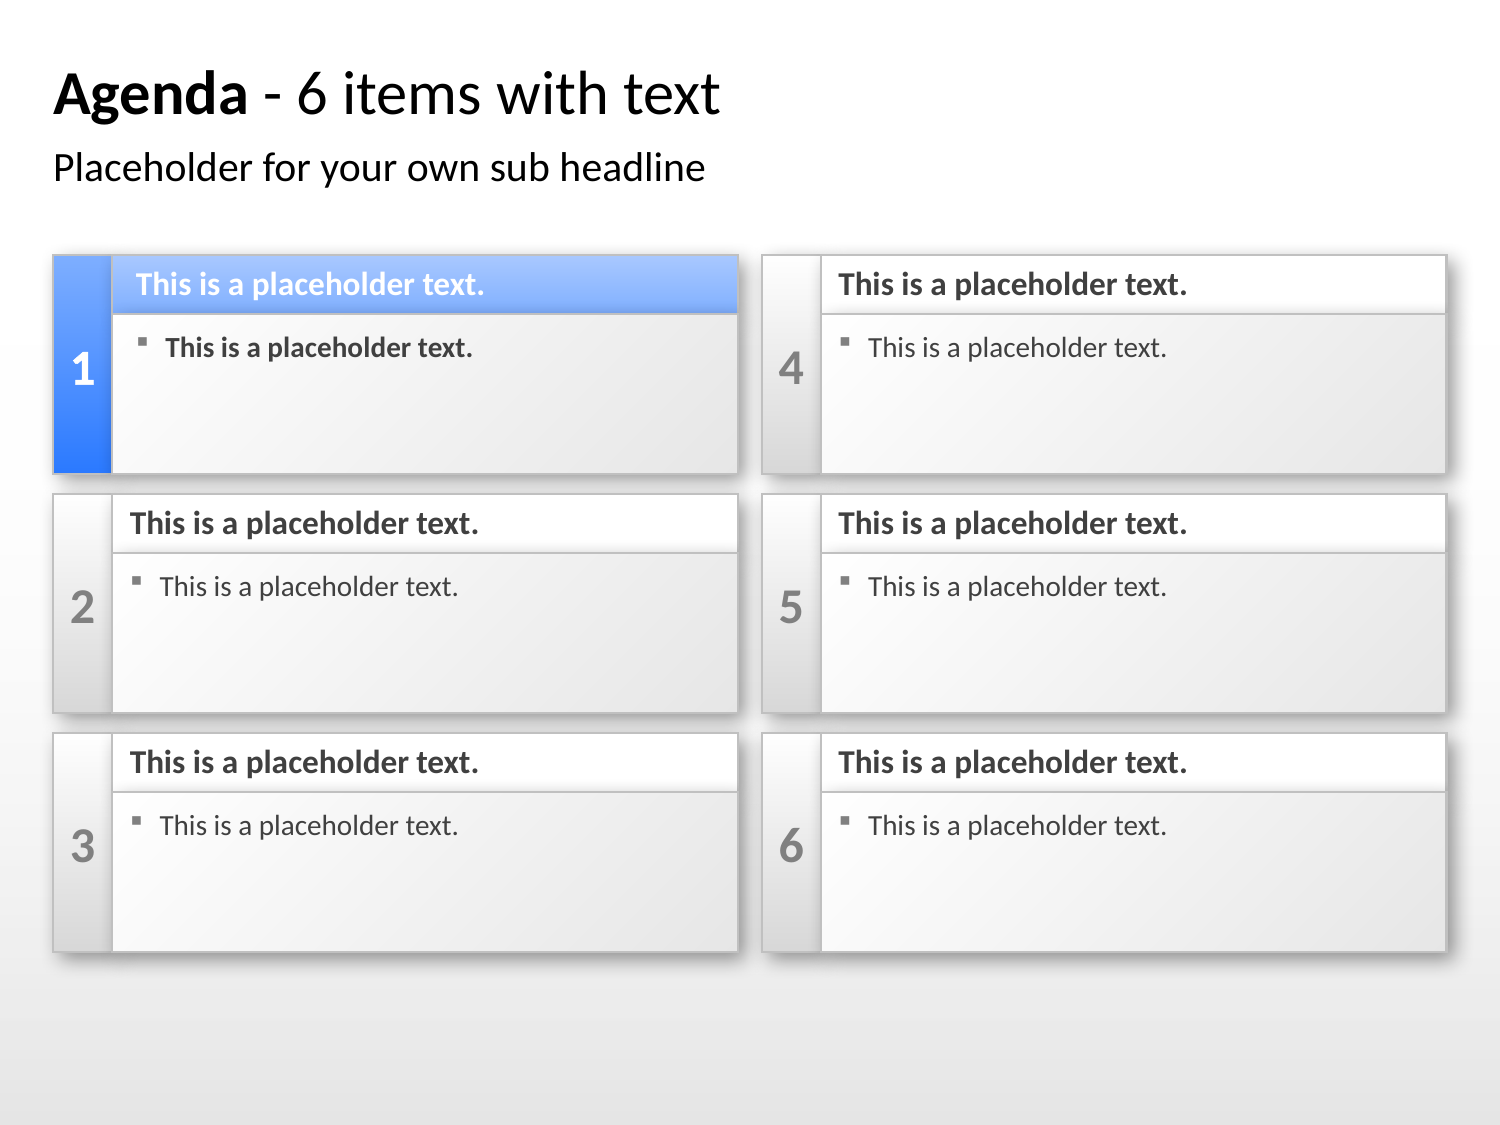

# Agenda - 6 items with text
Placeholder for your own sub headline
1
This is a placeholder text.
This is a placeholder text.
4
This is a placeholder text.
This is a placeholder text.
2
This is a placeholder text.
This is a placeholder text.
5
This is a placeholder text.
This is a placeholder text.
3
This is a placeholder text.
This is a placeholder text.
6
This is a placeholder text.
This is a placeholder text.